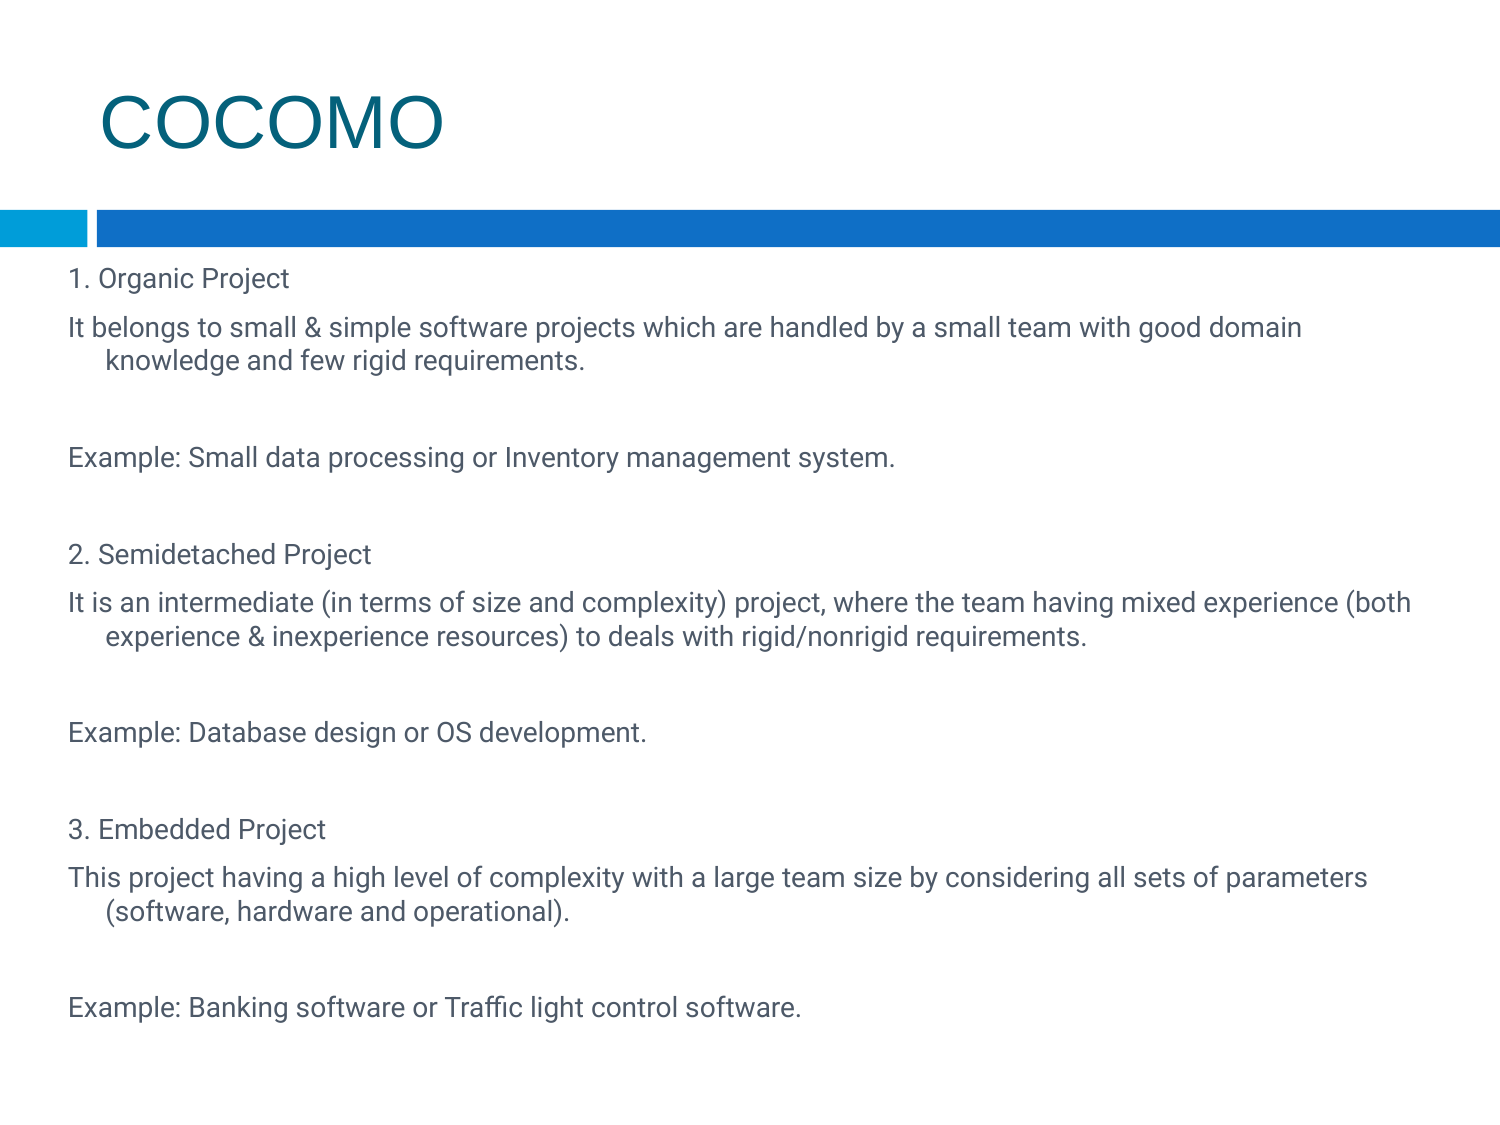

# COCOMO

1. Organic Project
It belongs to small & simple software projects which are handled by a small team with good domain knowledge and few rigid requirements.

Example: Small data processing or Inventory management system.

2. Semidetached Project
It is an intermediate (in terms of size and complexity) project, where the team having mixed experience (both experience & inexperience resources) to deals with rigid/nonrigid requirements.

Example: Database design or OS development.

3. Embedded Project
This project having a high level of complexity with a large team size by considering all sets of parameters (software, hardware and operational).

Example: Banking software or Traffic light control software.